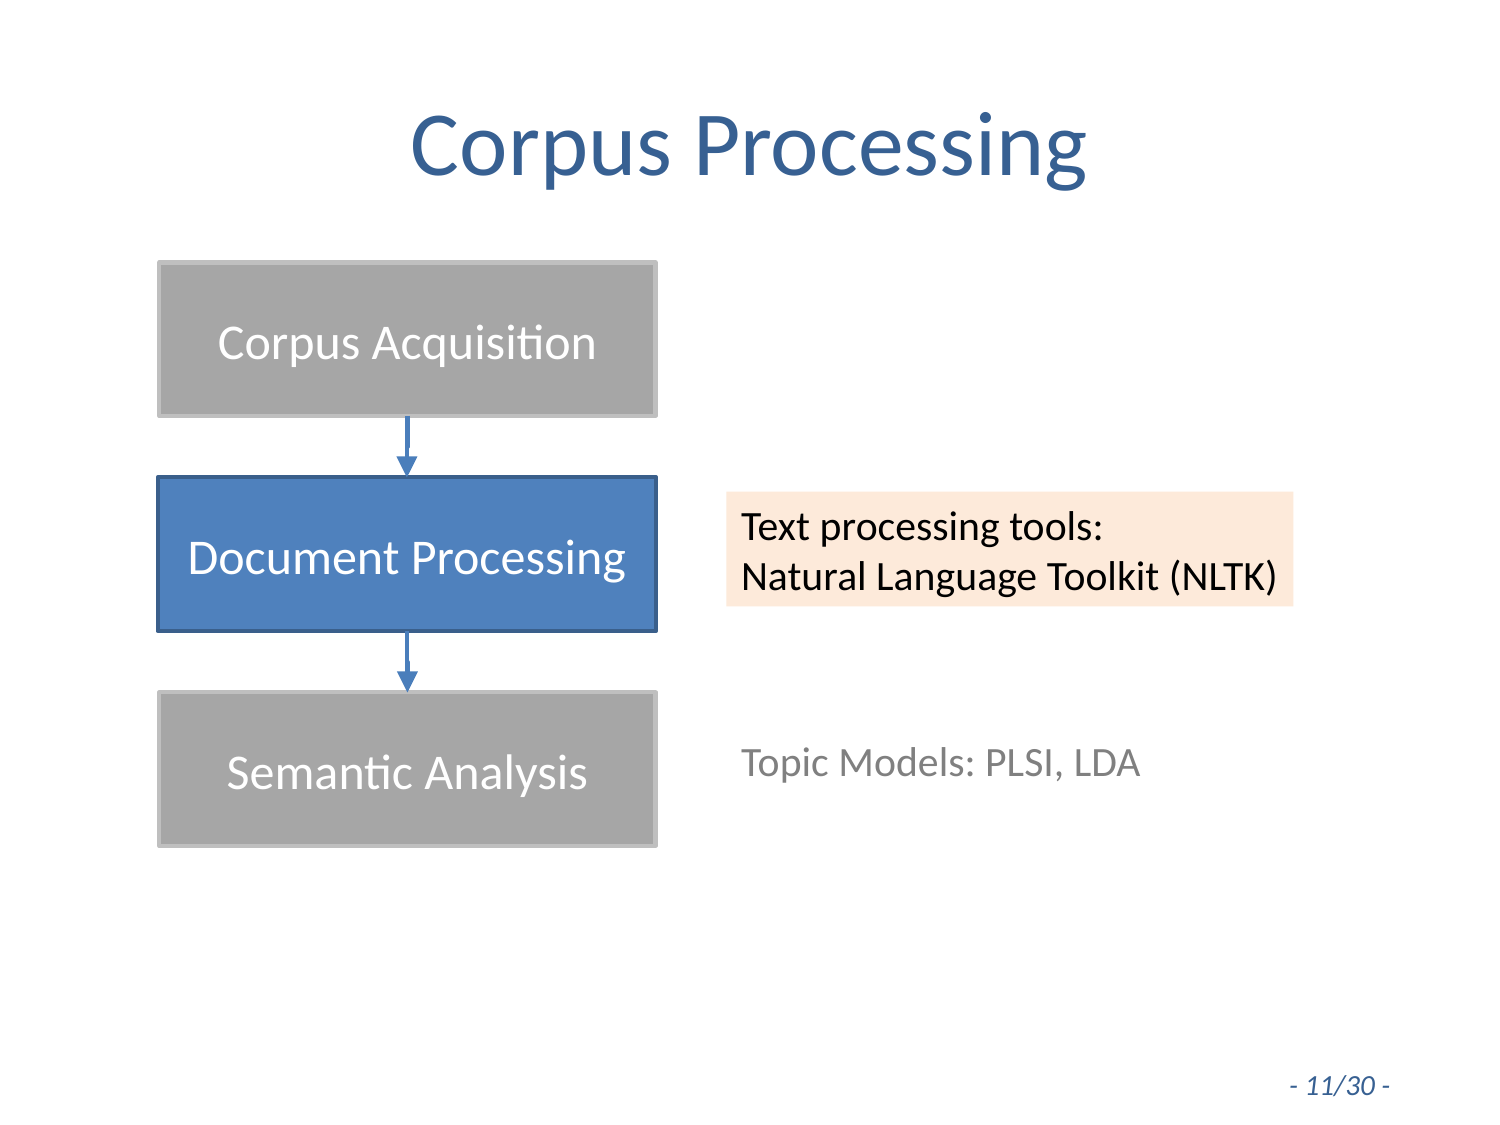

# Corpus Processing
Corpus Acquisition
Document Processing
Text processing tools:
Natural Language Toolkit (NLTK)
Semantic Analysis
Topic Models: PLSI, LDA